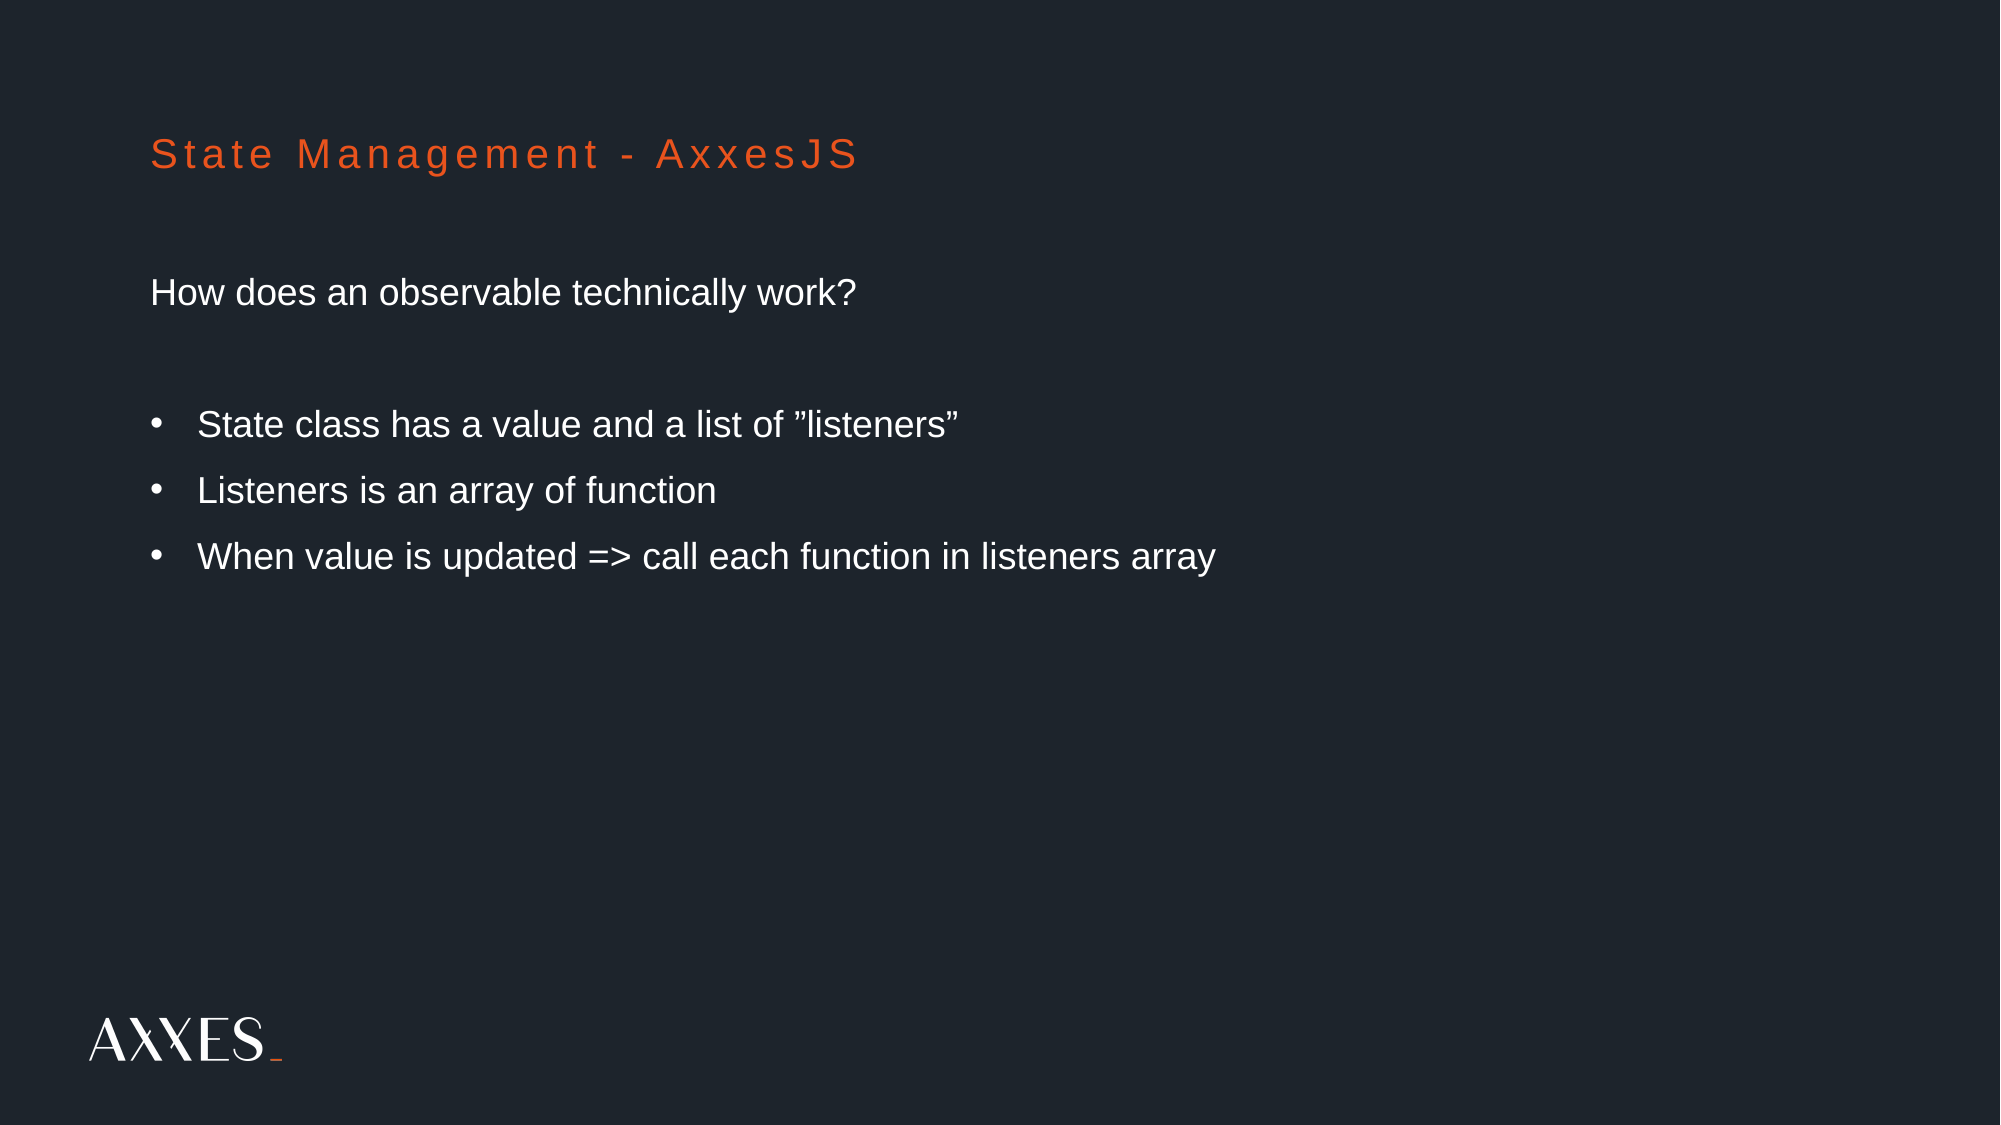

# State Management - AxxesJS
How does an observable technically work?

State class has a value and a list of ”listeners”
Listeners is an array of function
When value is updated => call each function in listeners array